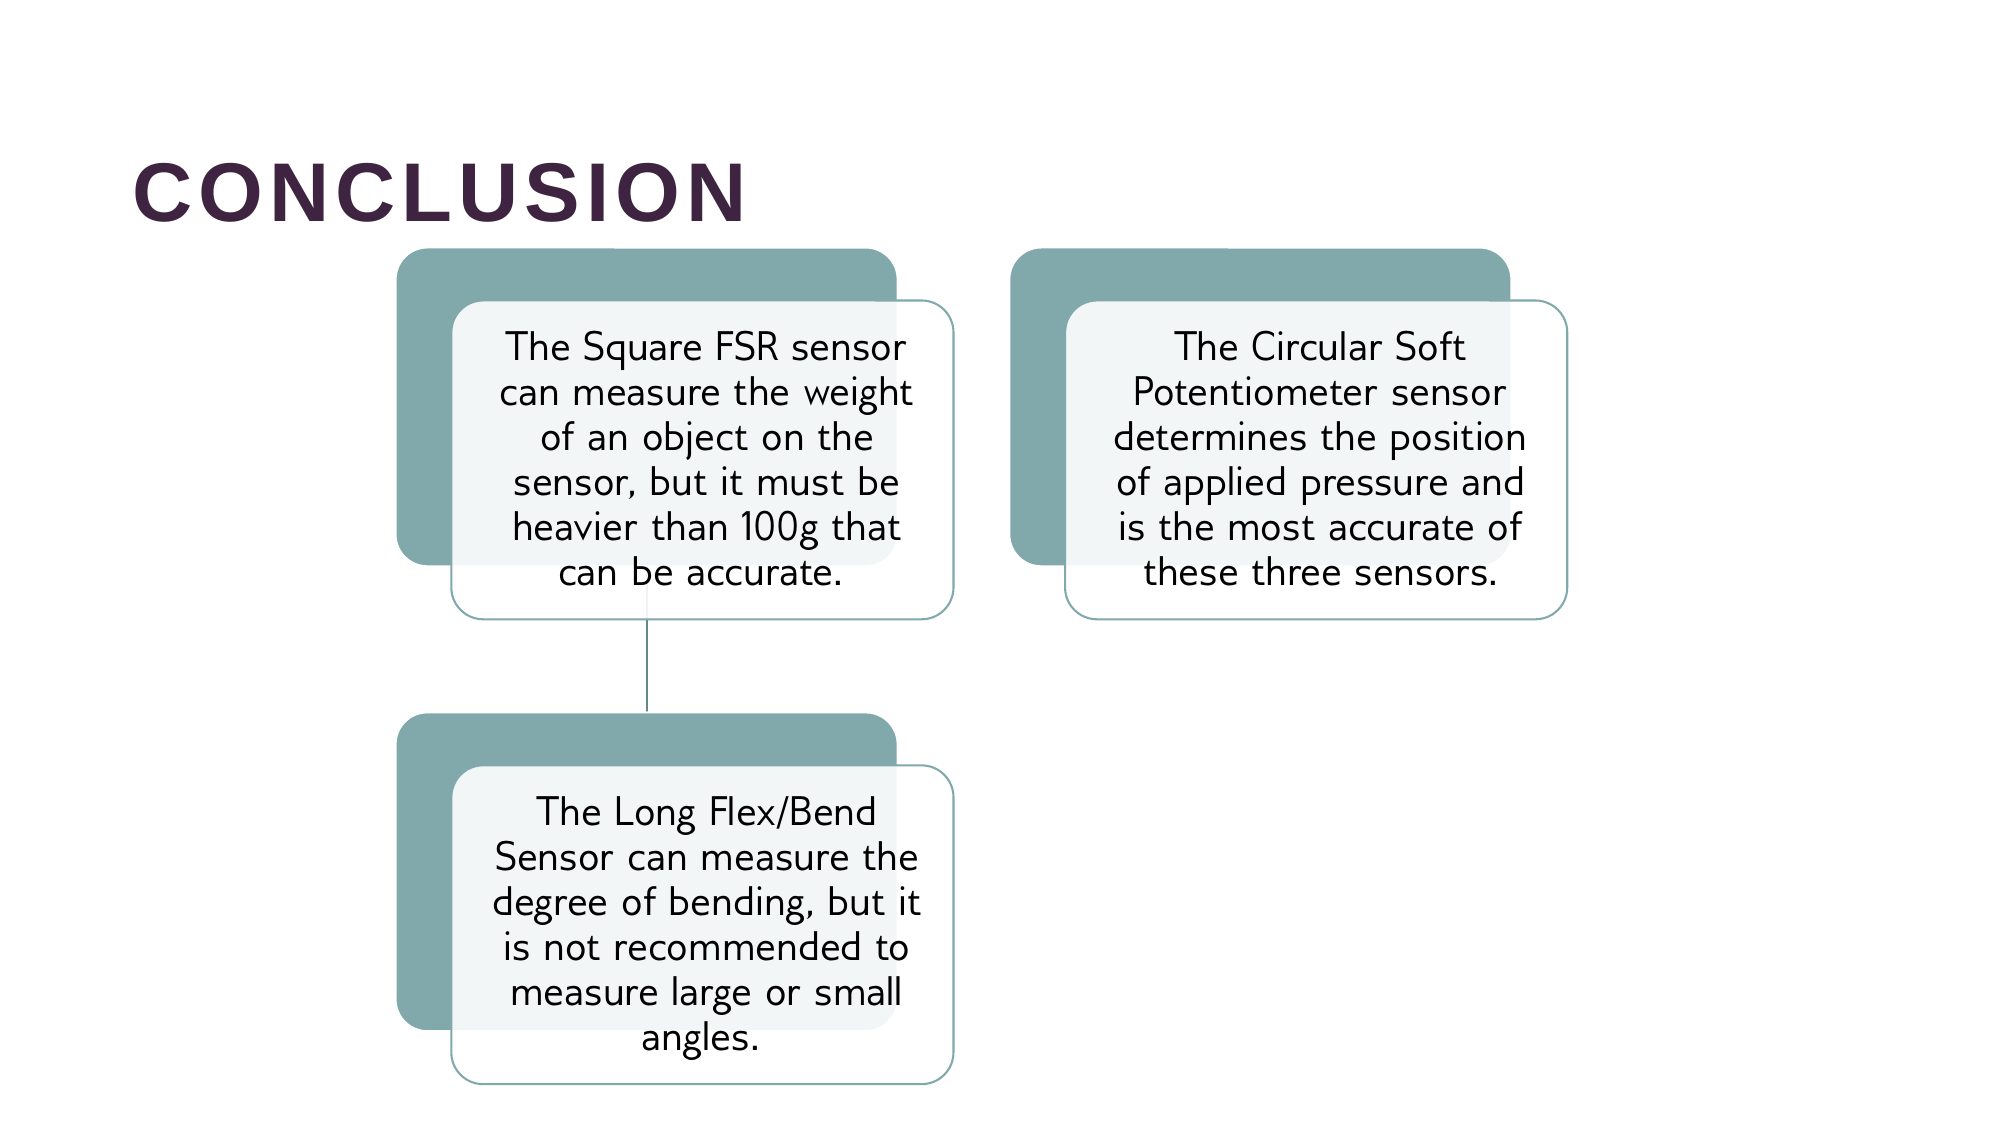

# conclusion
The Square FSR sensor can measure the weight of an object on the sensor, but it must be heavier than 100g that can be accurate.
The Long Flex/Bend Sensor can measure the degree of bending, but it is not recommended to measure large or small angles.
The Circular Soft Potentiometer sensor determines the position of applied pressure and is the most accurate of these three sensors.